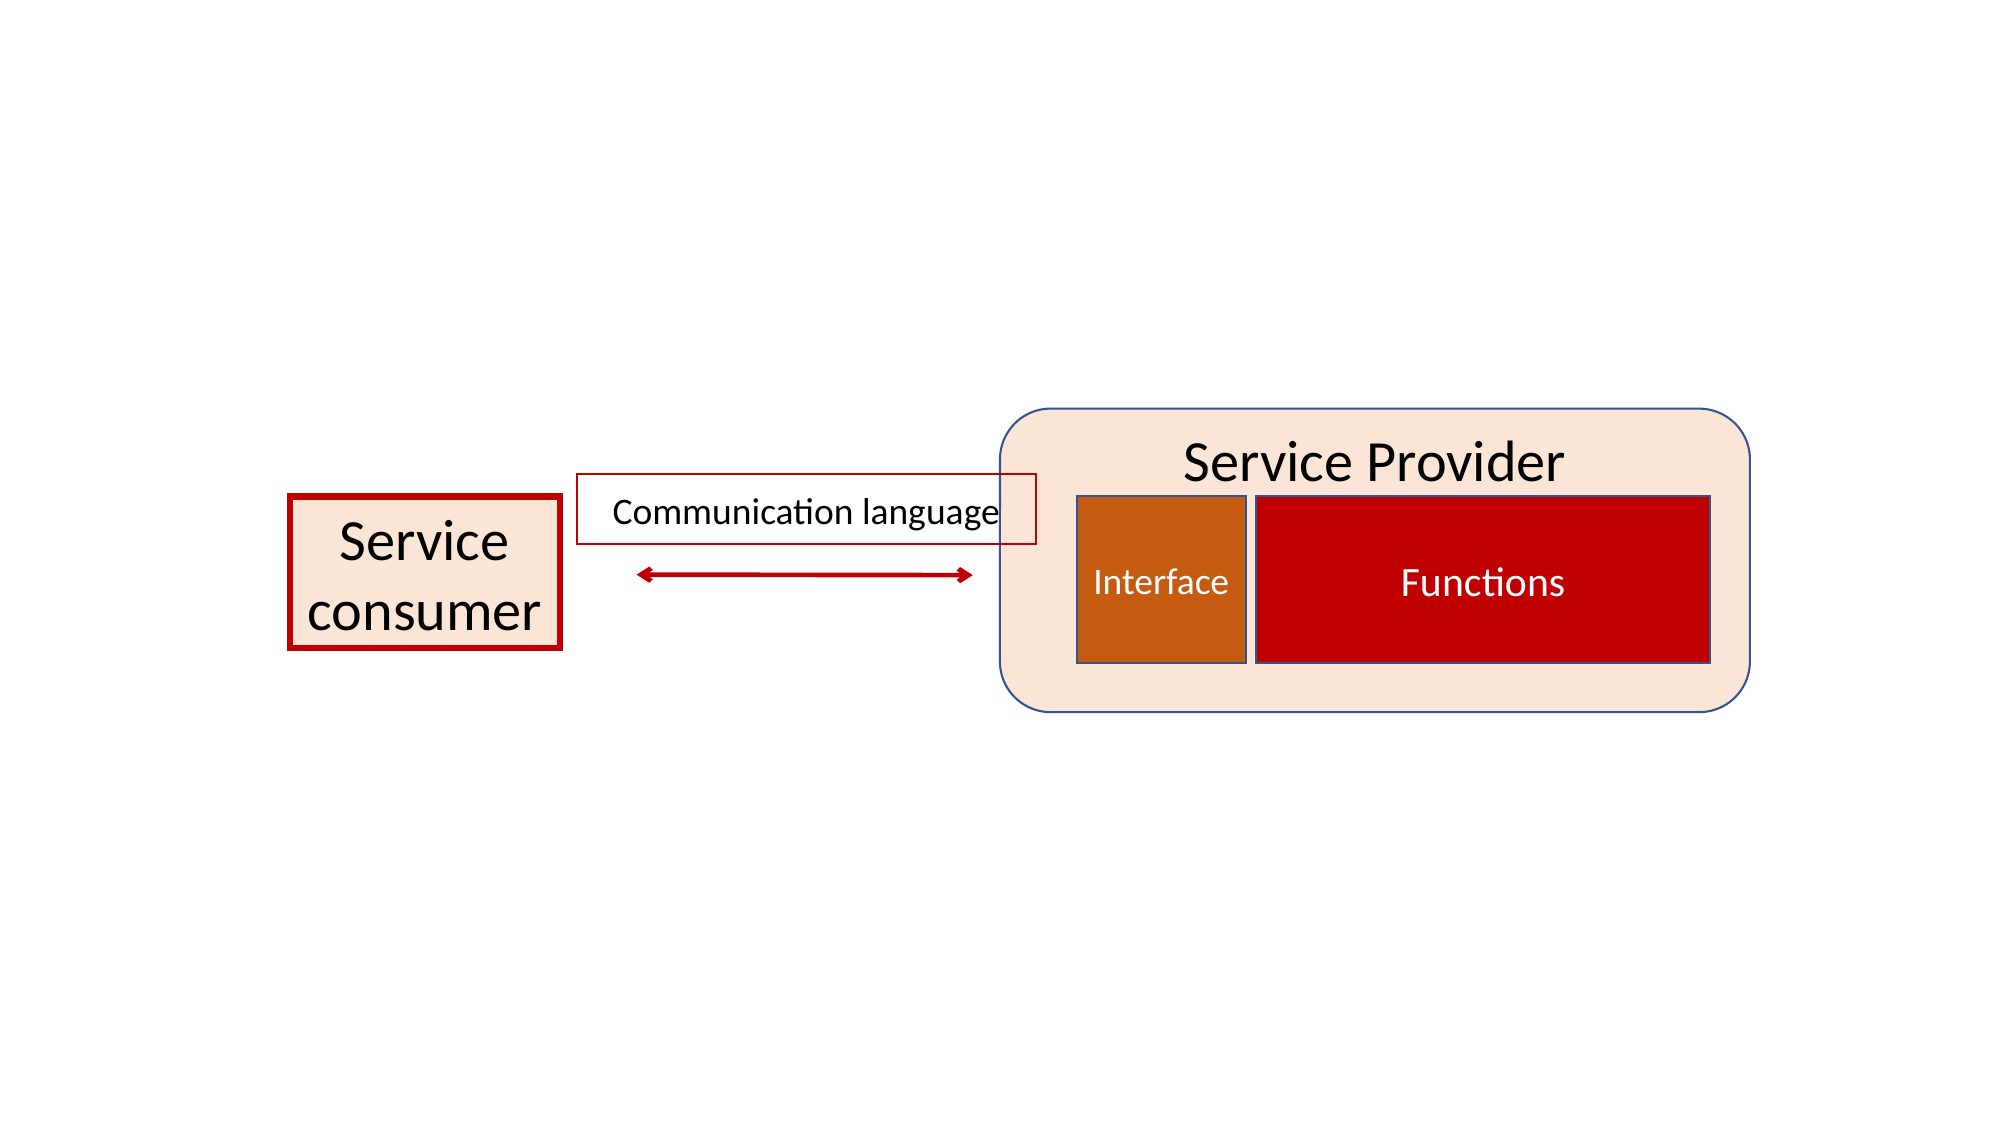

Service Provider
Communication language
Service consumer
Interface
Functions